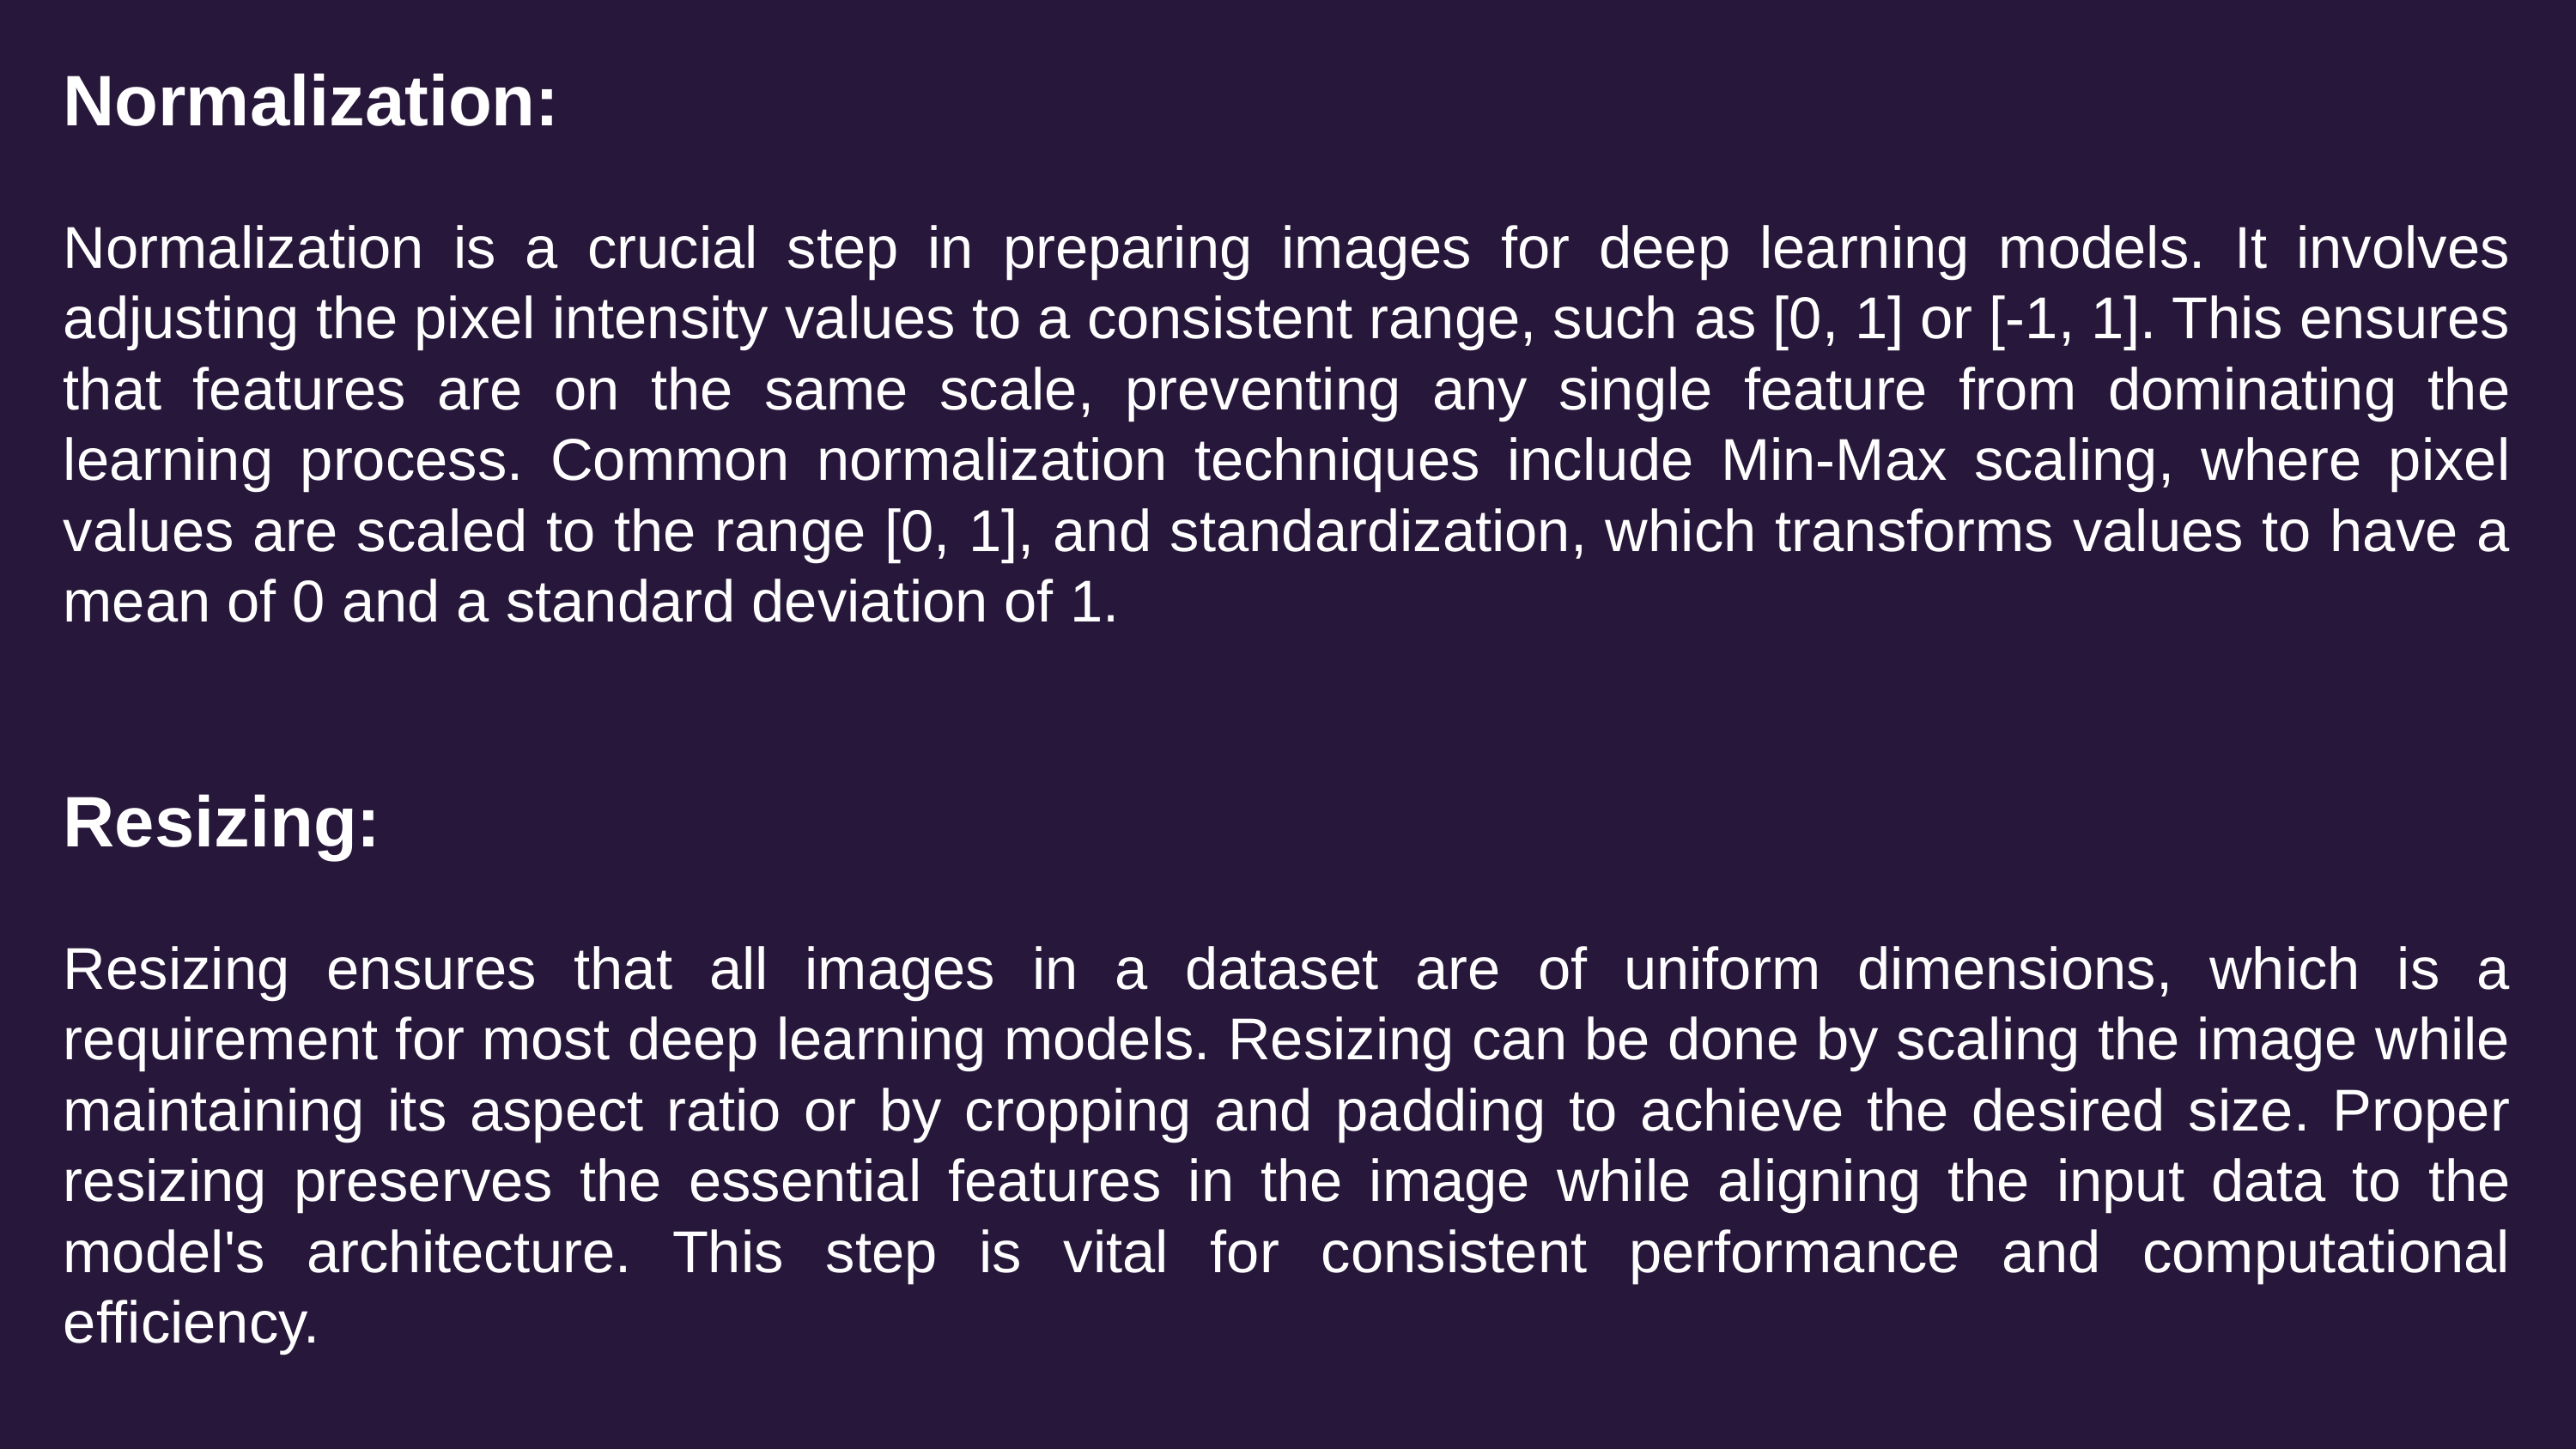

Normalization:

Normalization is a crucial step in preparing images for deep learning models. It involves adjusting the pixel intensity values to a consistent range, such as [0, 1] or [-1, 1]. This ensures that features are on the same scale, preventing any single feature from dominating the learning process. Common normalization techniques include Min-Max scaling, where pixel values are scaled to the range [0, 1], and standardization, which transforms values to have a mean of 0 and a standard deviation of 1.

Resizing:

Resizing ensures that all images in a dataset are of uniform dimensions, which is a requirement for most deep learning models. Resizing can be done by scaling the image while maintaining its aspect ratio or by cropping and padding to achieve the desired size. Proper resizing preserves the essential features in the image while aligning the input data to the model's architecture. This step is vital for consistent performance and computational efficiency.